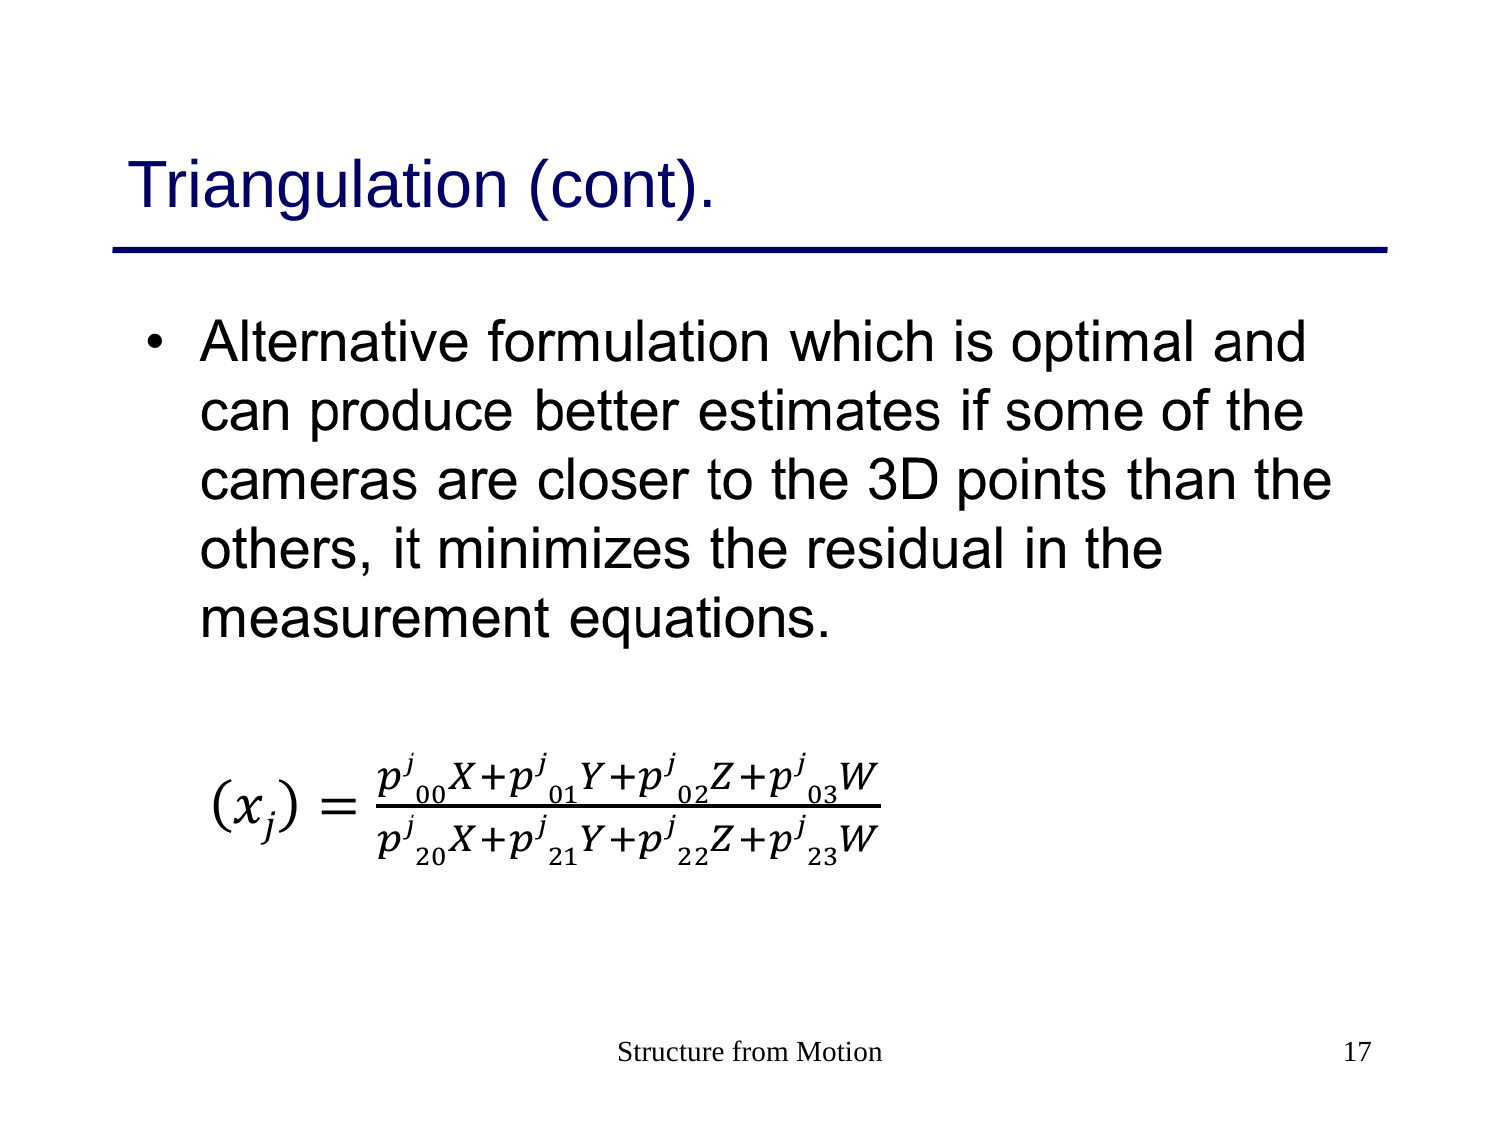

# Triangulation (cont).

Structure from Motion
17